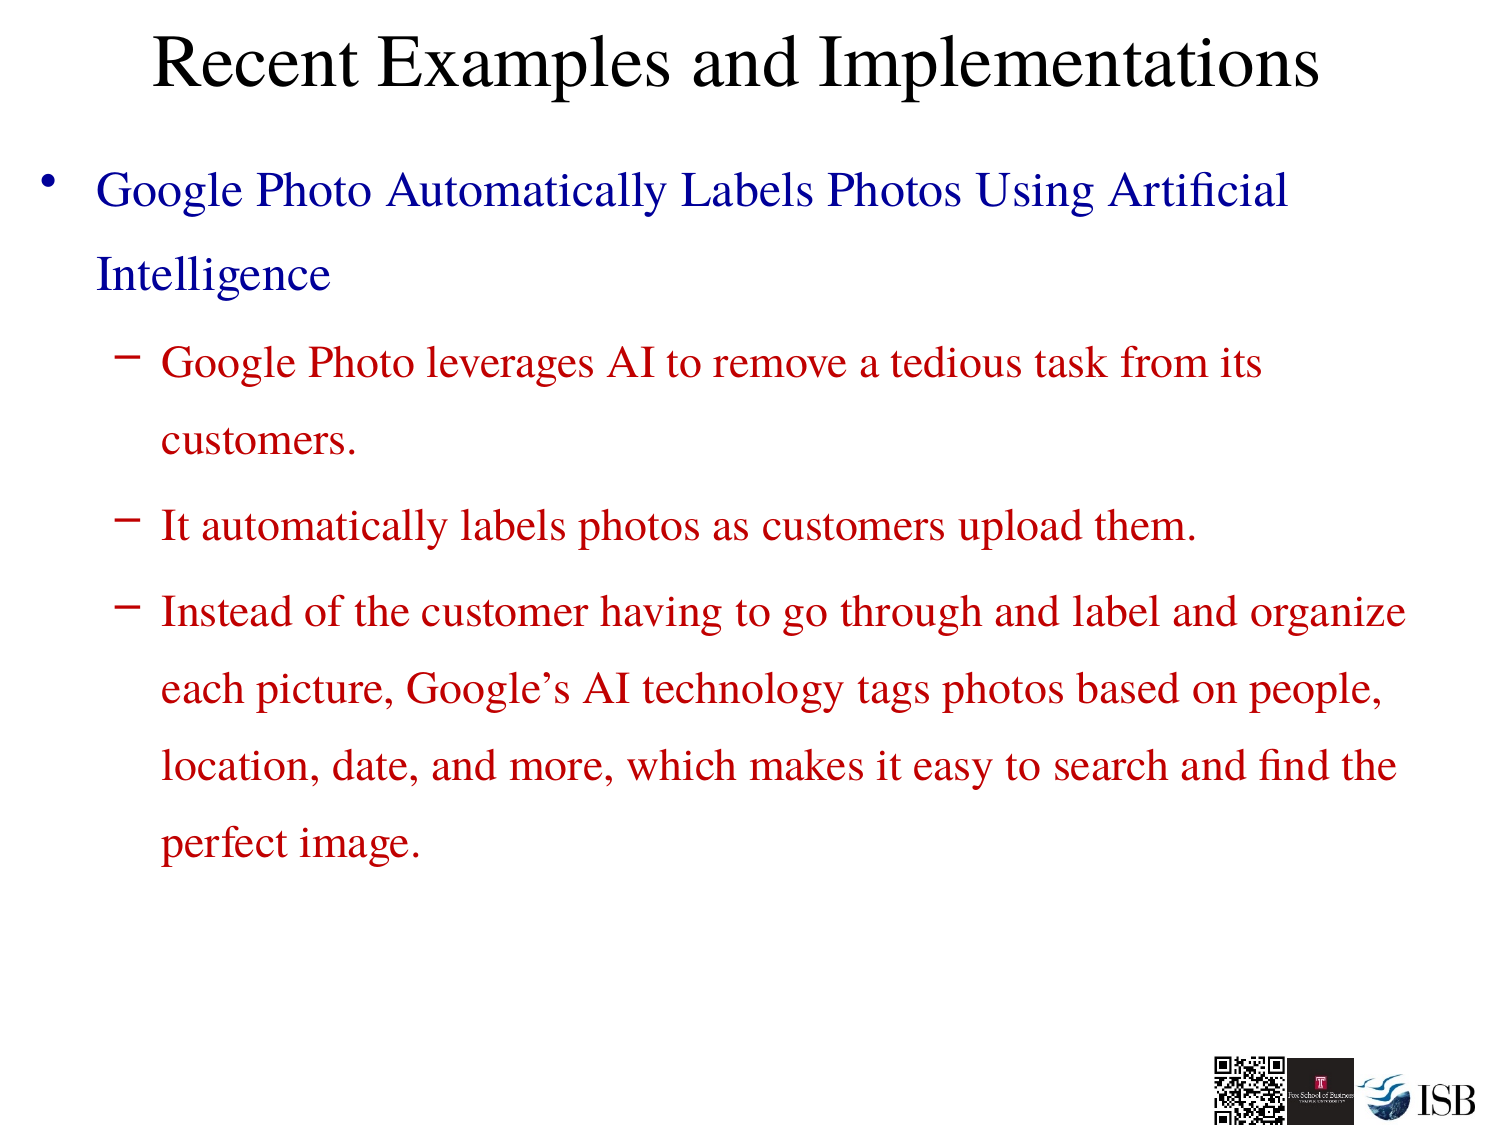

# Recent Examples and Implementations
Google Photo Automatically Labels Photos Using Artificial Intelligence
Google Photo leverages AI to remove a tedious task from its customers.
It automatically labels photos as customers upload them.
Instead of the customer having to go through and label and organize each picture, Google’s AI technology tags photos based on people, location, date, and more, which makes it easy to search and find the perfect image.